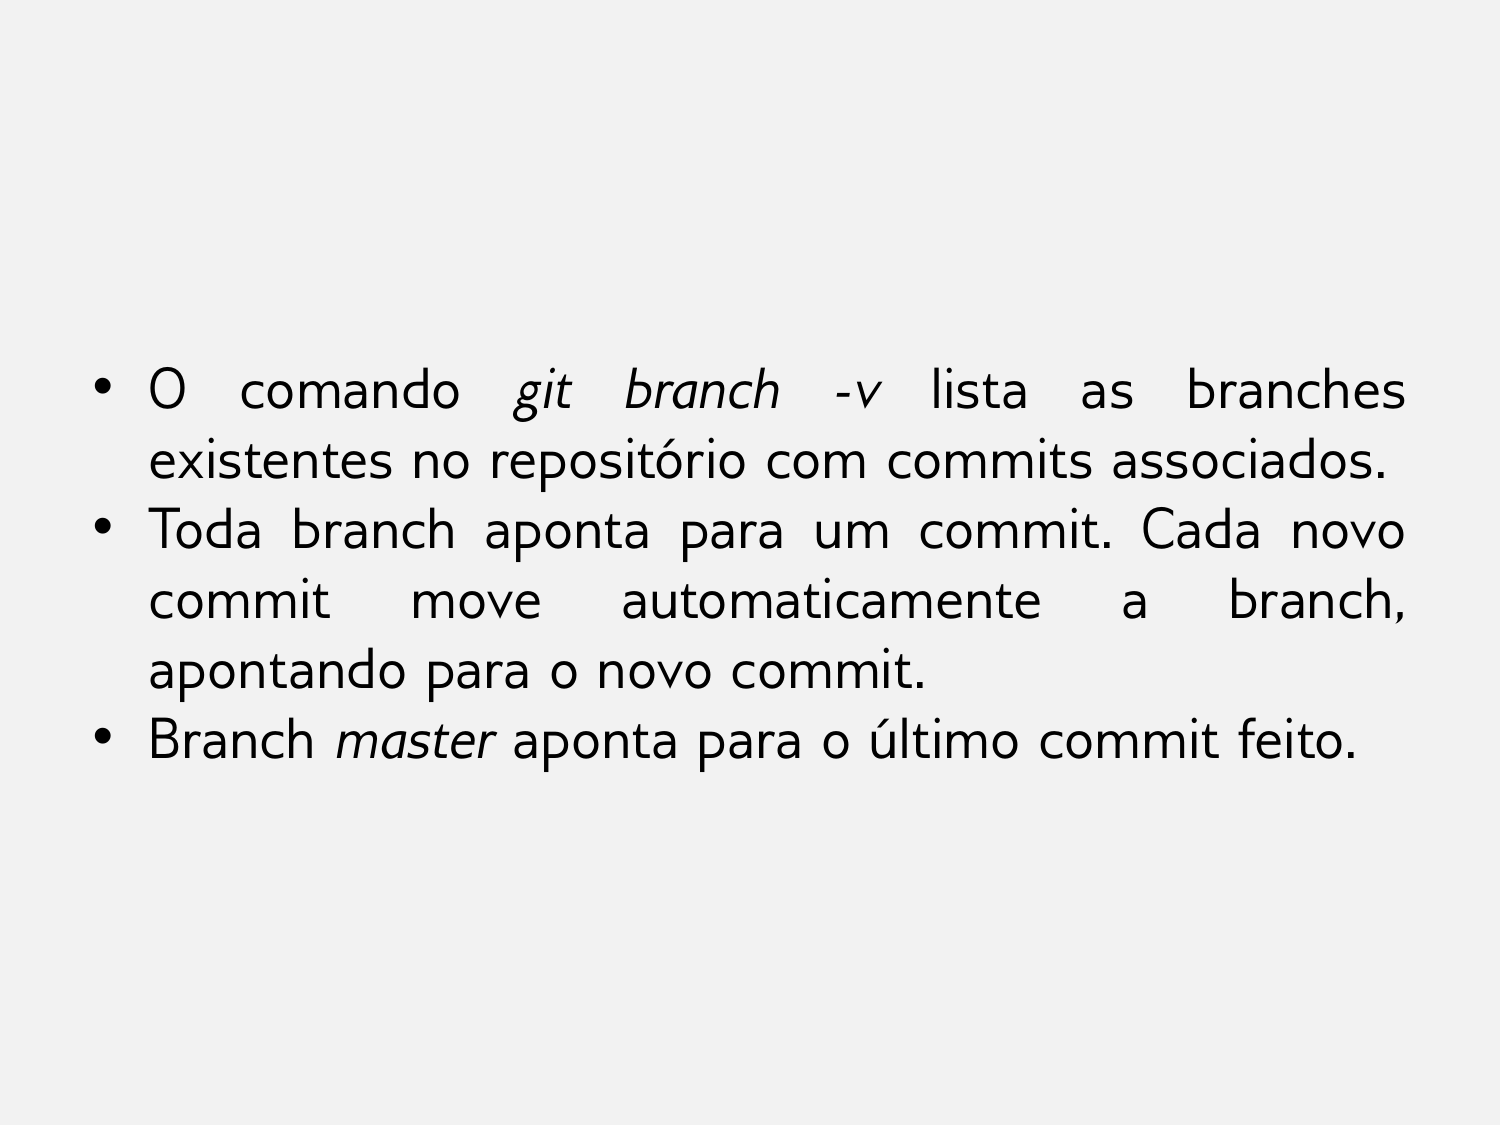

O comando git branch -v lista as branches existentes no repositório com commits associados.
Toda branch aponta para um commit. Cada novo commit move automaticamente a branch, apontando para o novo commit.
Branch master aponta para o último commit feito.